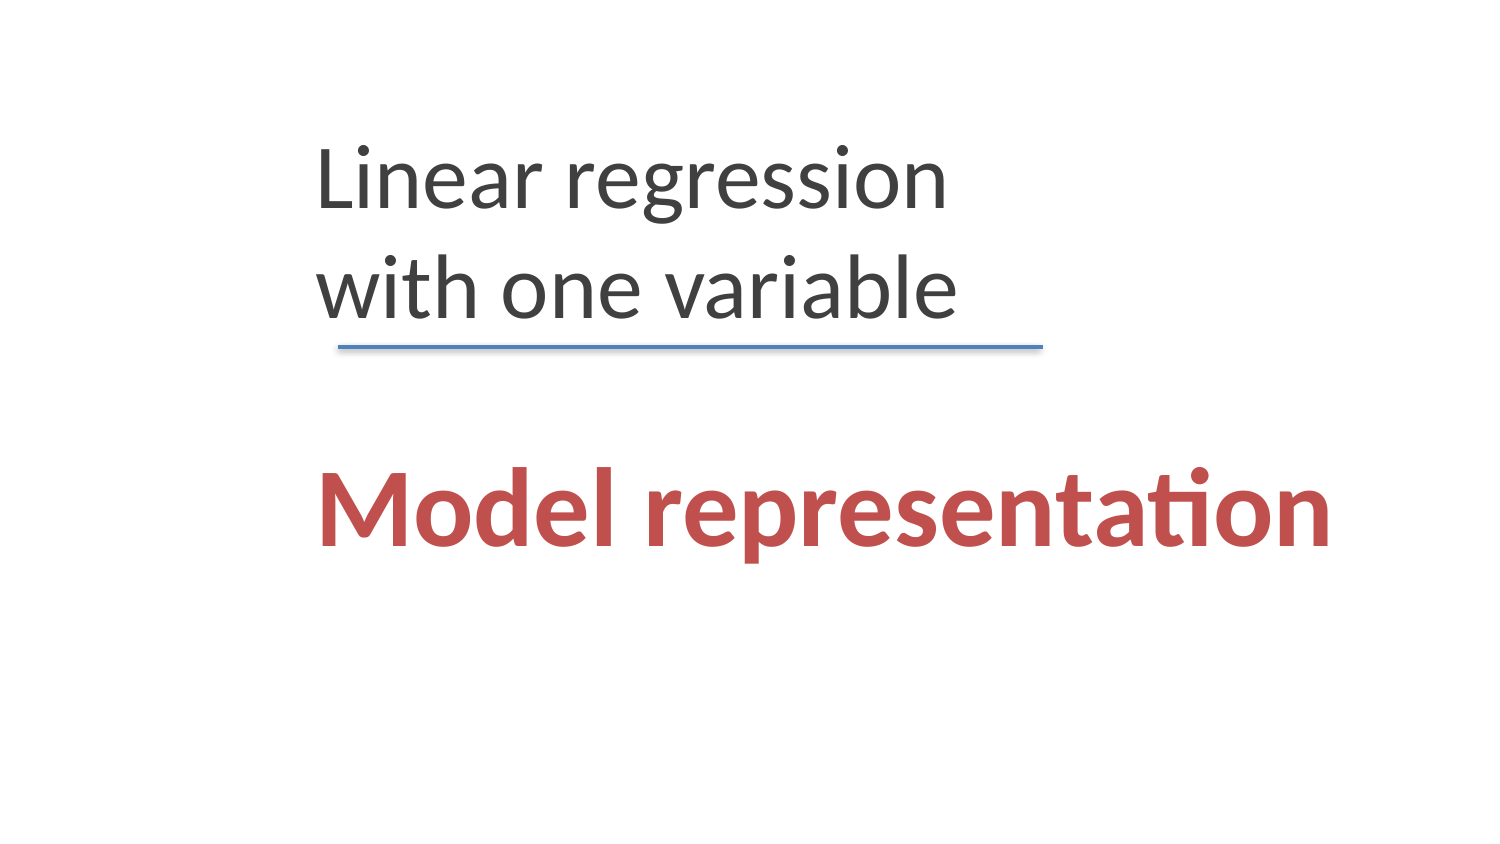

Linear regression with one variable
# Model representation